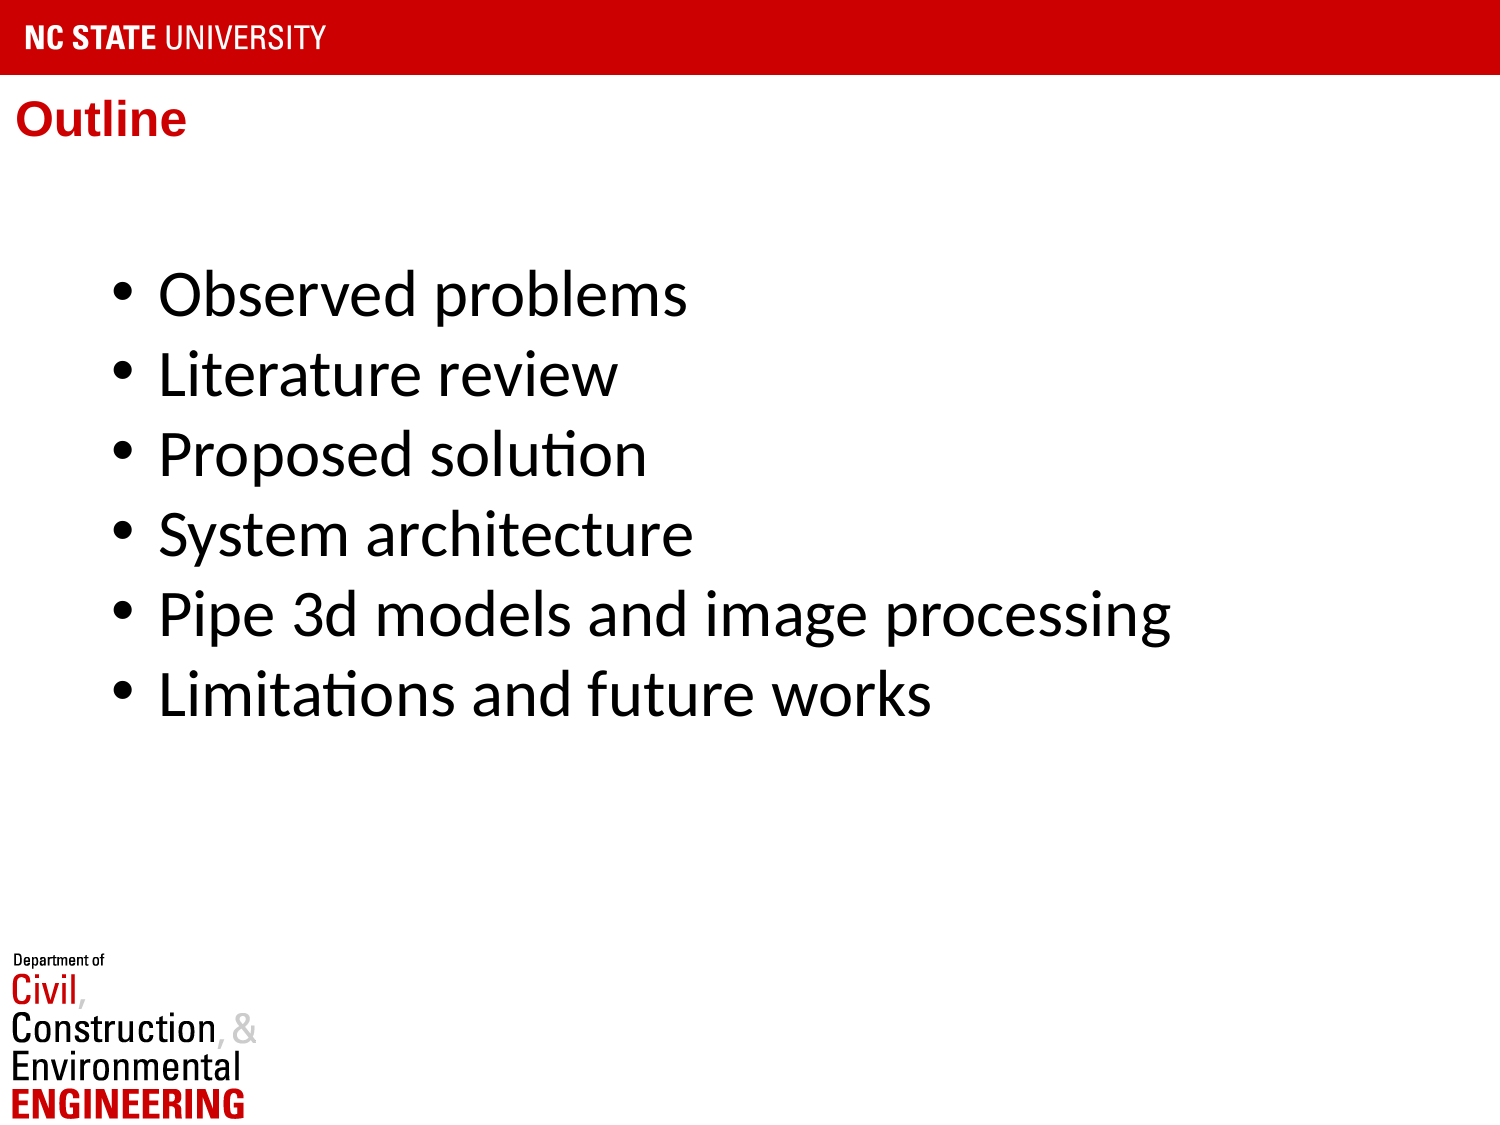

# Outline
Observed problems
Literature review
Proposed solution
System architecture
Pipe 3d models and image processing
Limitations and future works